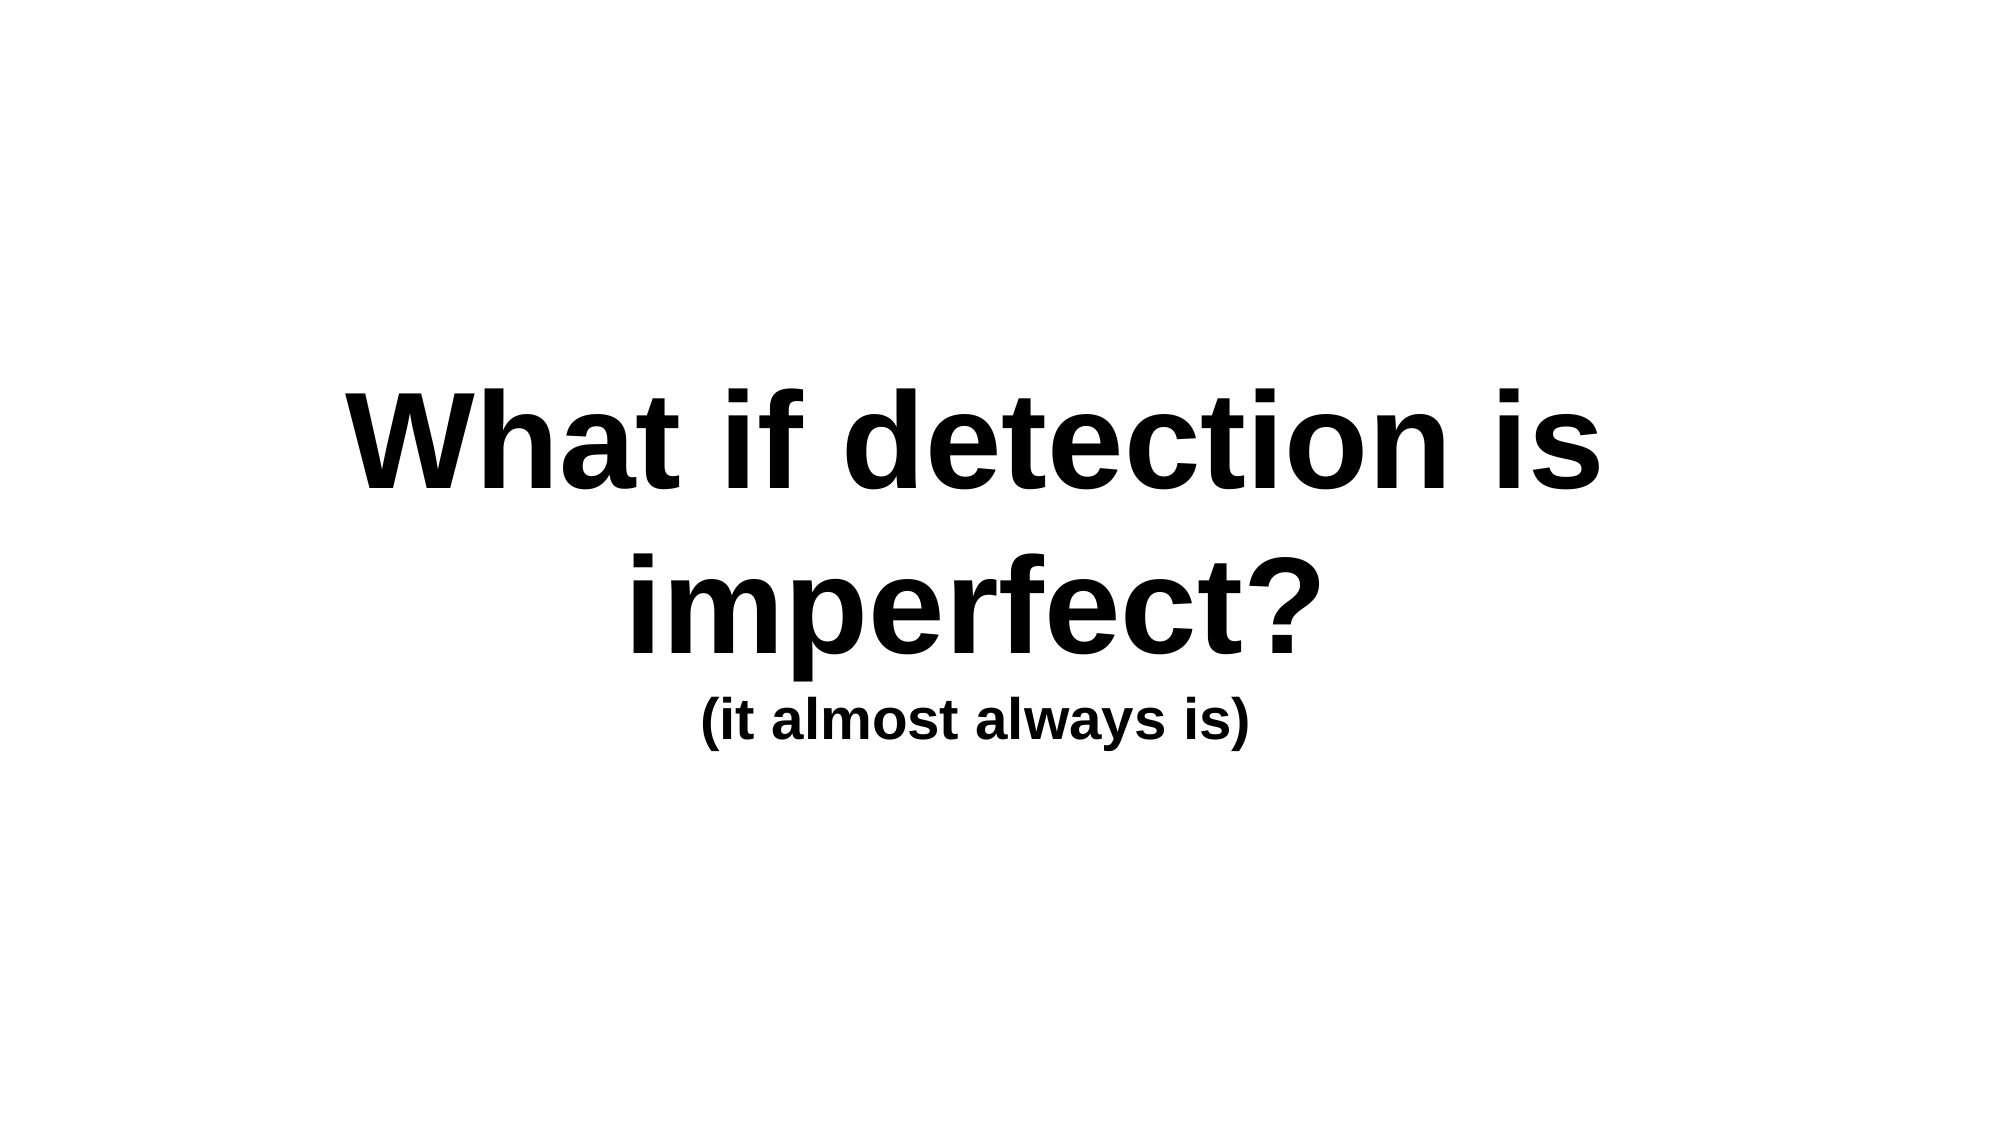

What if detection is imperfect?
(it almost always is)